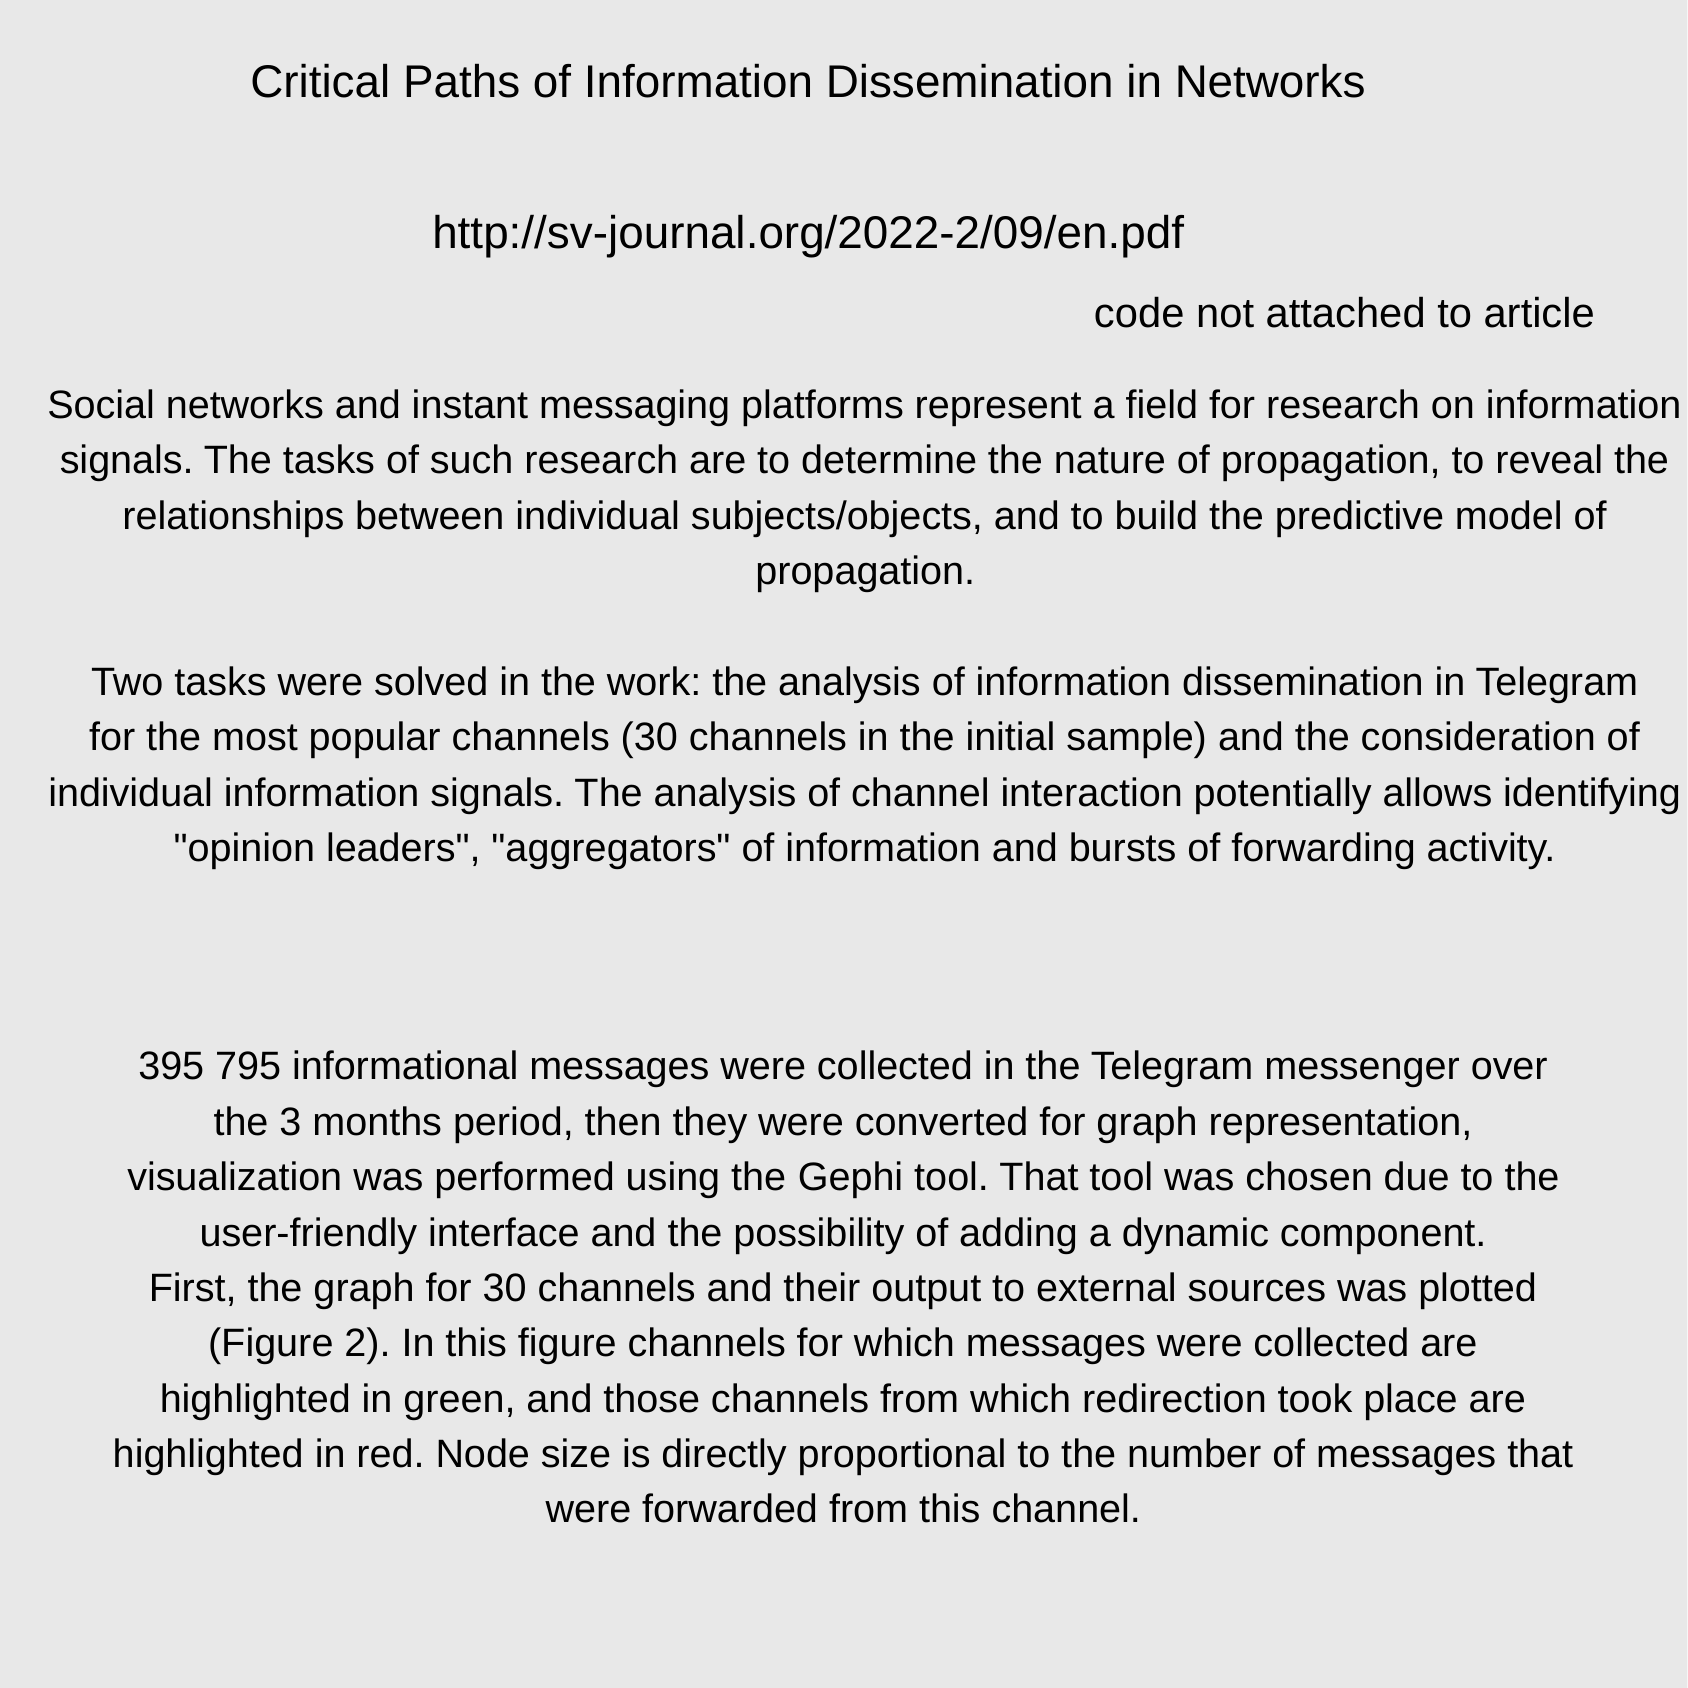

Critical Paths of Information Dissemination in Networks
http://sv-journal.org/2022-2/09/en.pdf
code not attached to article
Social networks and instant messaging platforms represent a field for research on information signals. The tasks of such research are to determine the nature of propagation, to reveal the relationships between individual subjects/objects, and to build the predictive model of propagation.

Two tasks were solved in the work: the analysis of information dissemination in Telegram
for the most popular channels (30 channels in the initial sample) and the consideration of individual information signals. The analysis of channel interaction potentially allows identifying "opinion leaders", "aggregators" of information and bursts of forwarding activity.
395 795 informational messages were collected in the Telegram messenger over the 3 months period, then they were converted for graph representation, visualization was performed using the Gephi tool. That tool was chosen due to the user-friendly interface and the possibility of adding a dynamic component.
First, the graph for 30 channels and their output to external sources was plotted (Figure 2). In this figure channels for which messages were collected are highlighted in green, and those channels from which redirection took place are highlighted in red. Node size is directly proportional to the number of messages that were forwarded from this channel.